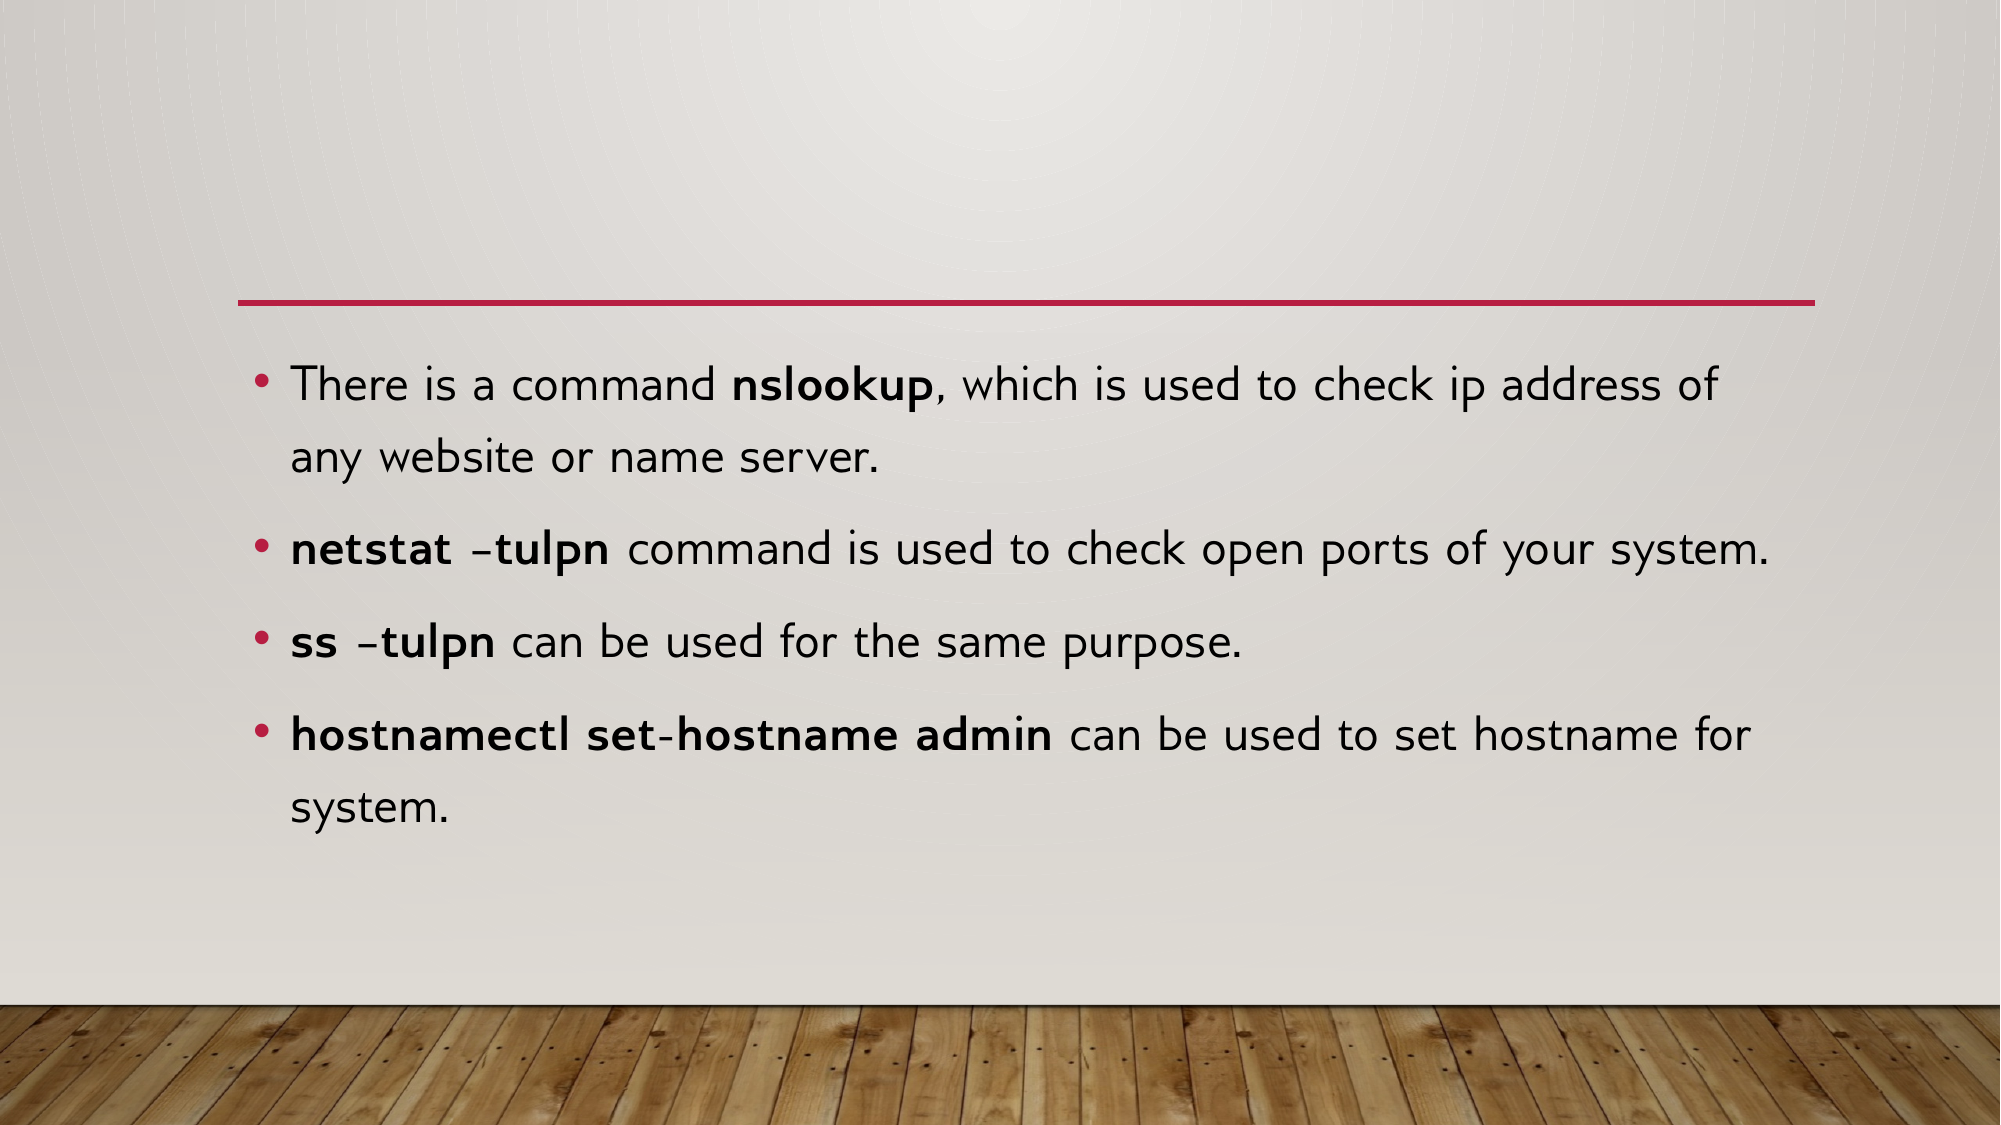

There is a command nslookup, which is used to check ip address of any website or name server.
netstat –tulpn command is used to check open ports of your system.
ss –tulpn can be used for the same purpose.
hostnamectl set-hostname admin can be used to set hostname for system.